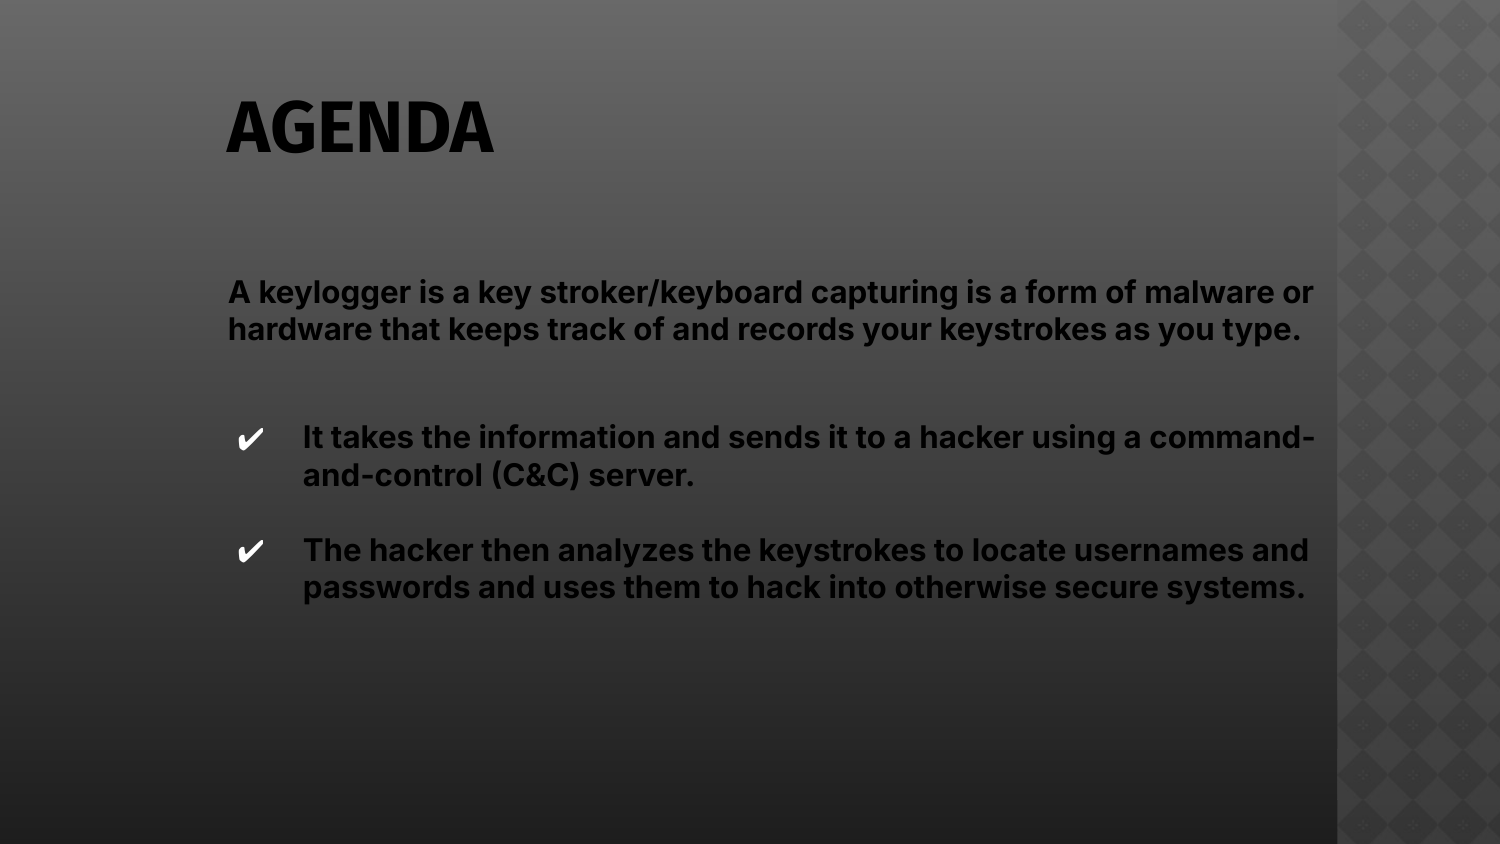

# AGENDA
A keylogger is a key stroker/keyboard capturing is a form of malware or hardware that keeps track of and records your keystrokes as you type.

It takes the information and sends it to a hacker using a command-and-control (C&C) server.

The hacker then analyzes the keystrokes to locate usernames and passwords and uses them to hack into otherwise secure systems.